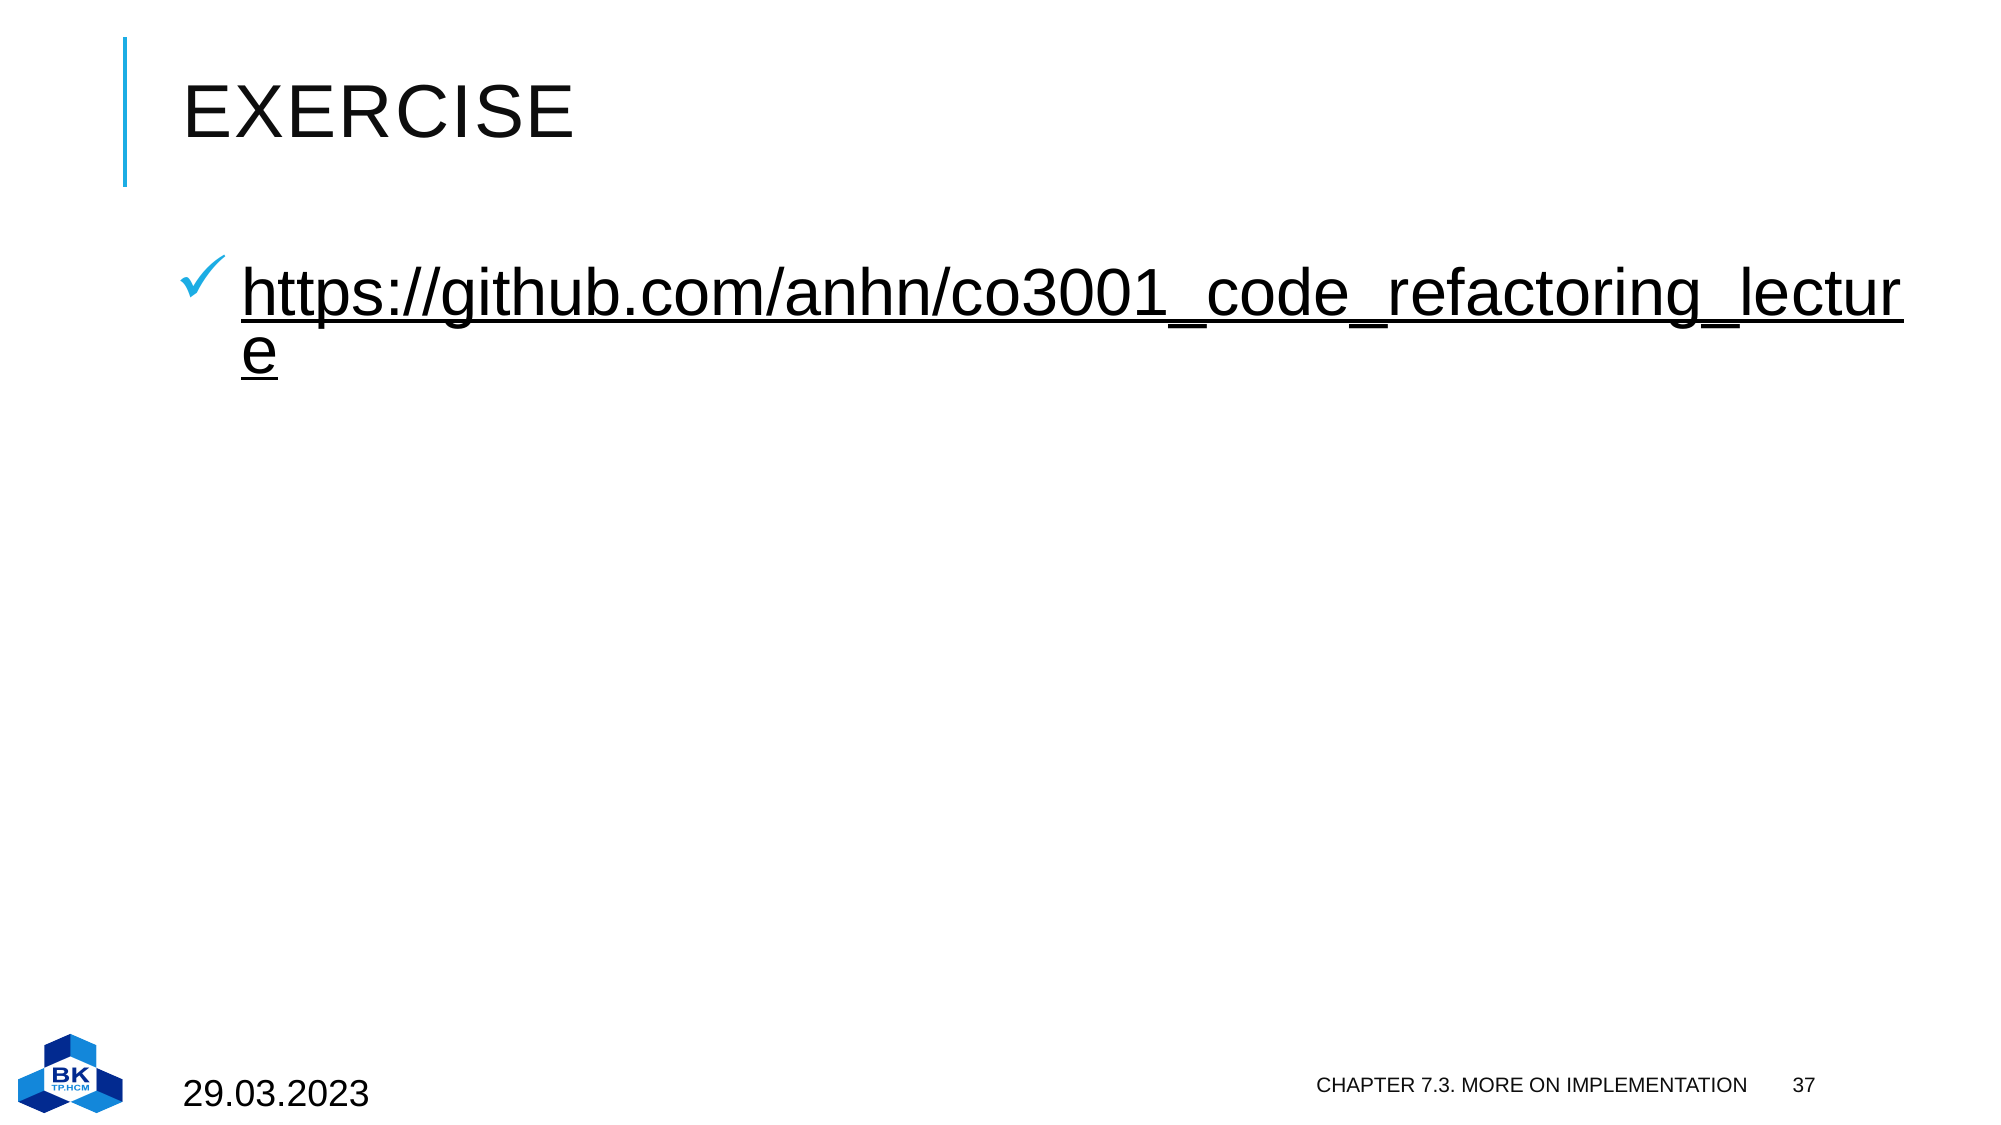

# Exercise
https://github.com/anhn/co3001_code_refactoring_lecture
29.03.2023
Chapter 7.3. More on Implementation
37